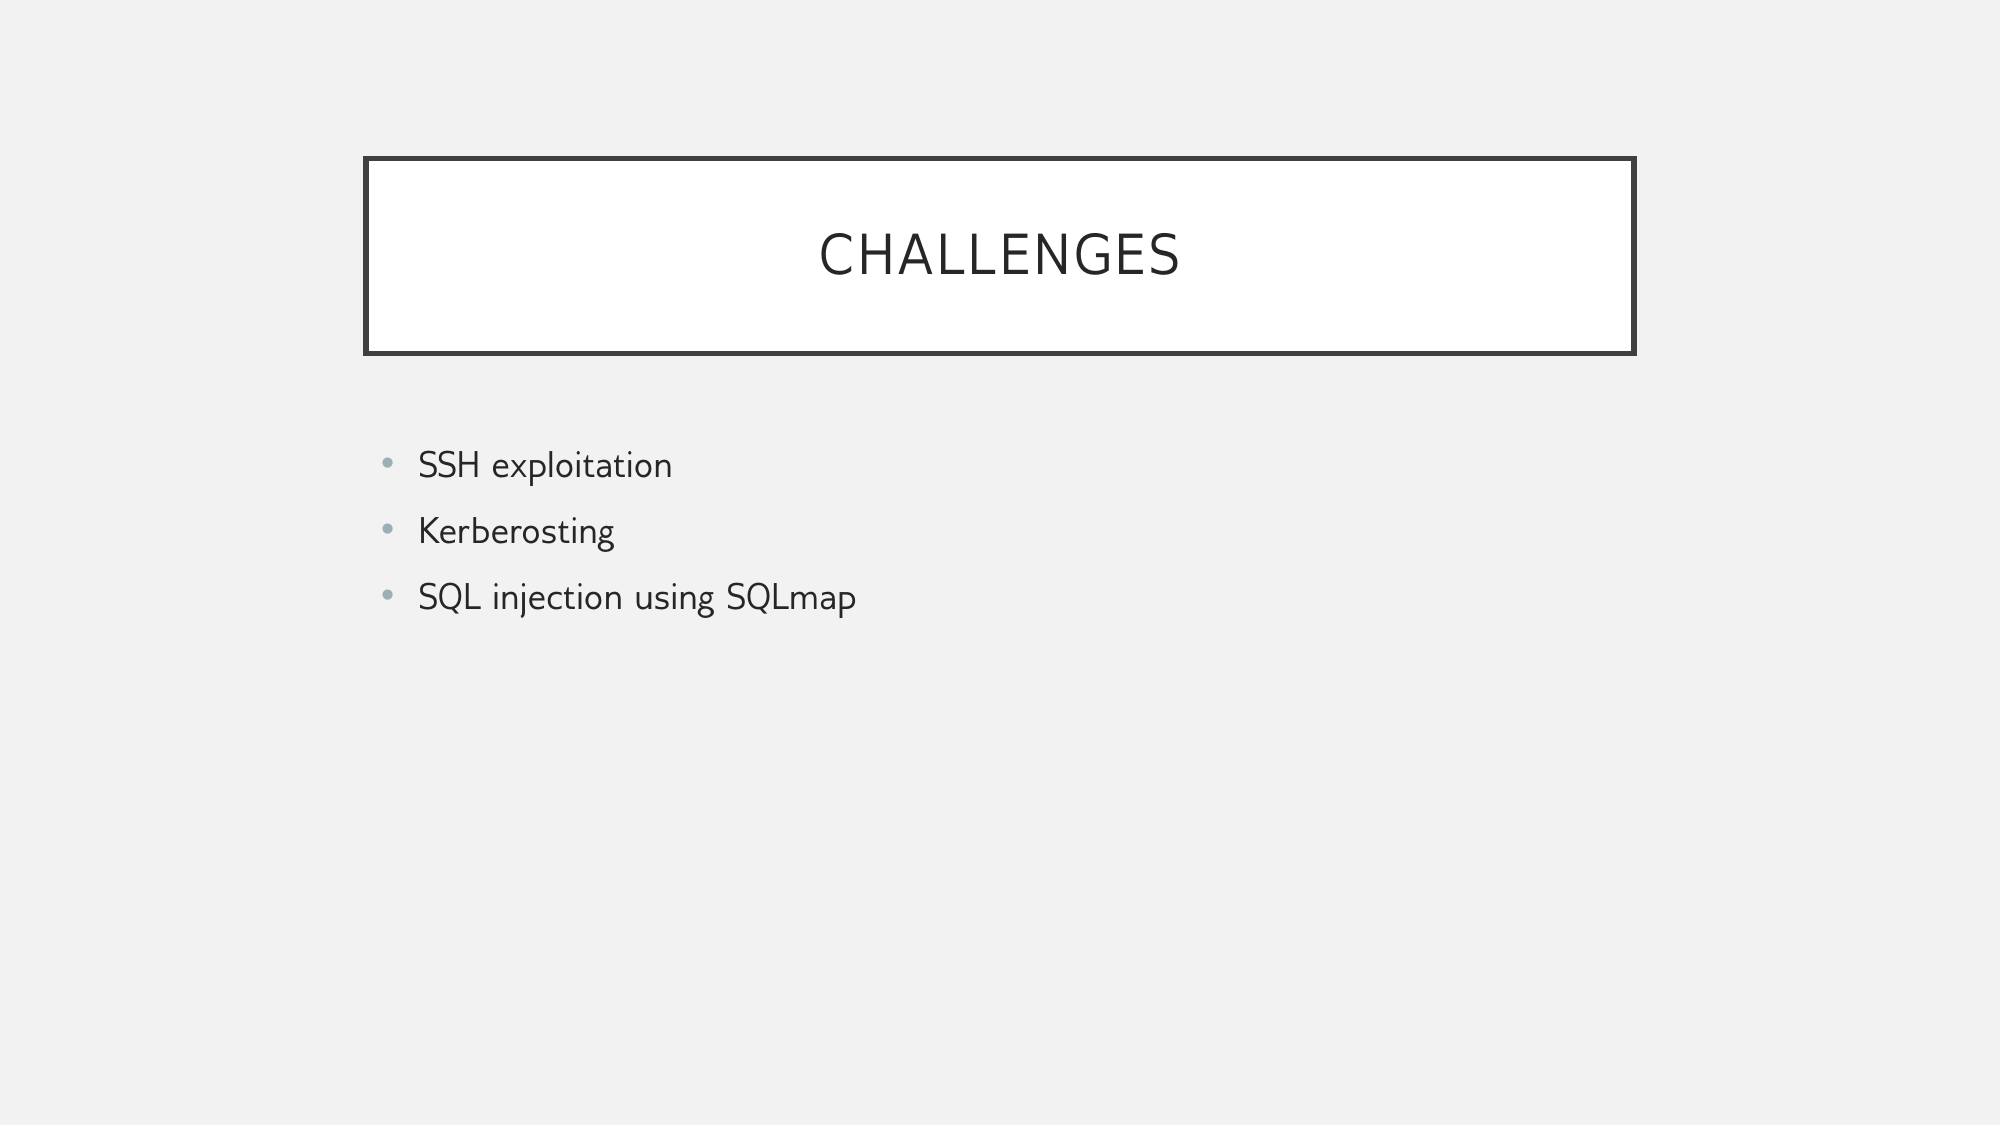

# Challenges
SSH exploitation
Kerberosting
SQL injection using SQLmap